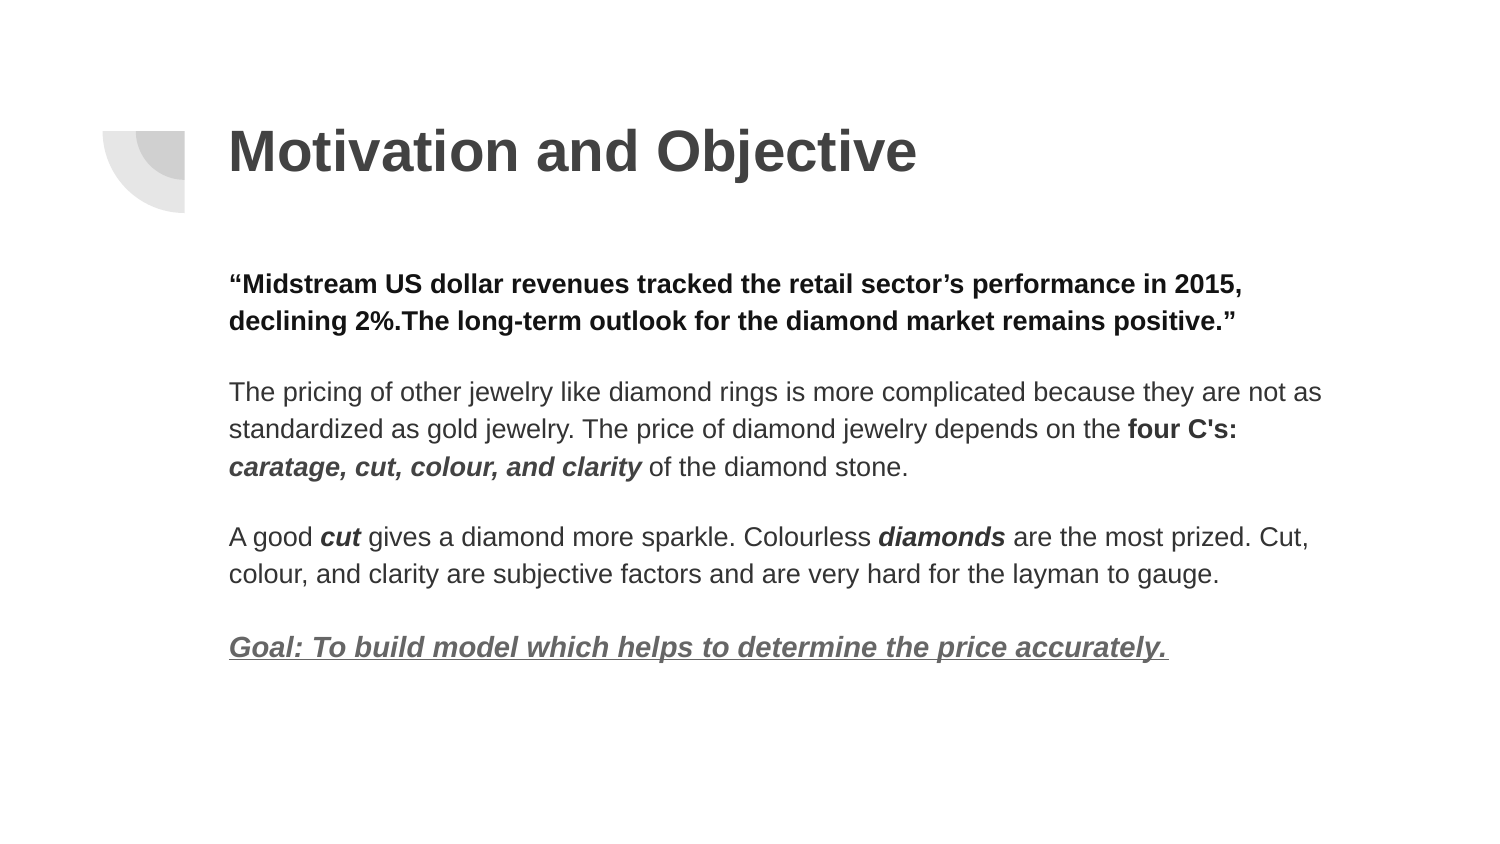

# Motivation and Objective
“Midstream US dollar revenues tracked the retail sector’s performance in 2015, declining 2%.The long-term outlook for the diamond market remains positive.”
The pricing of other jewelry like diamond rings is more complicated because they are not as standardized as gold jewelry. The price of diamond jewelry depends on the four C's: caratage, cut, colour, and clarity of the diamond stone.
A good cut gives a diamond more sparkle. Colourless diamonds are the most prized. Cut, colour, and clarity are subjective factors and are very hard for the layman to gauge.
Goal: To build model which helps to determine the price accurately.